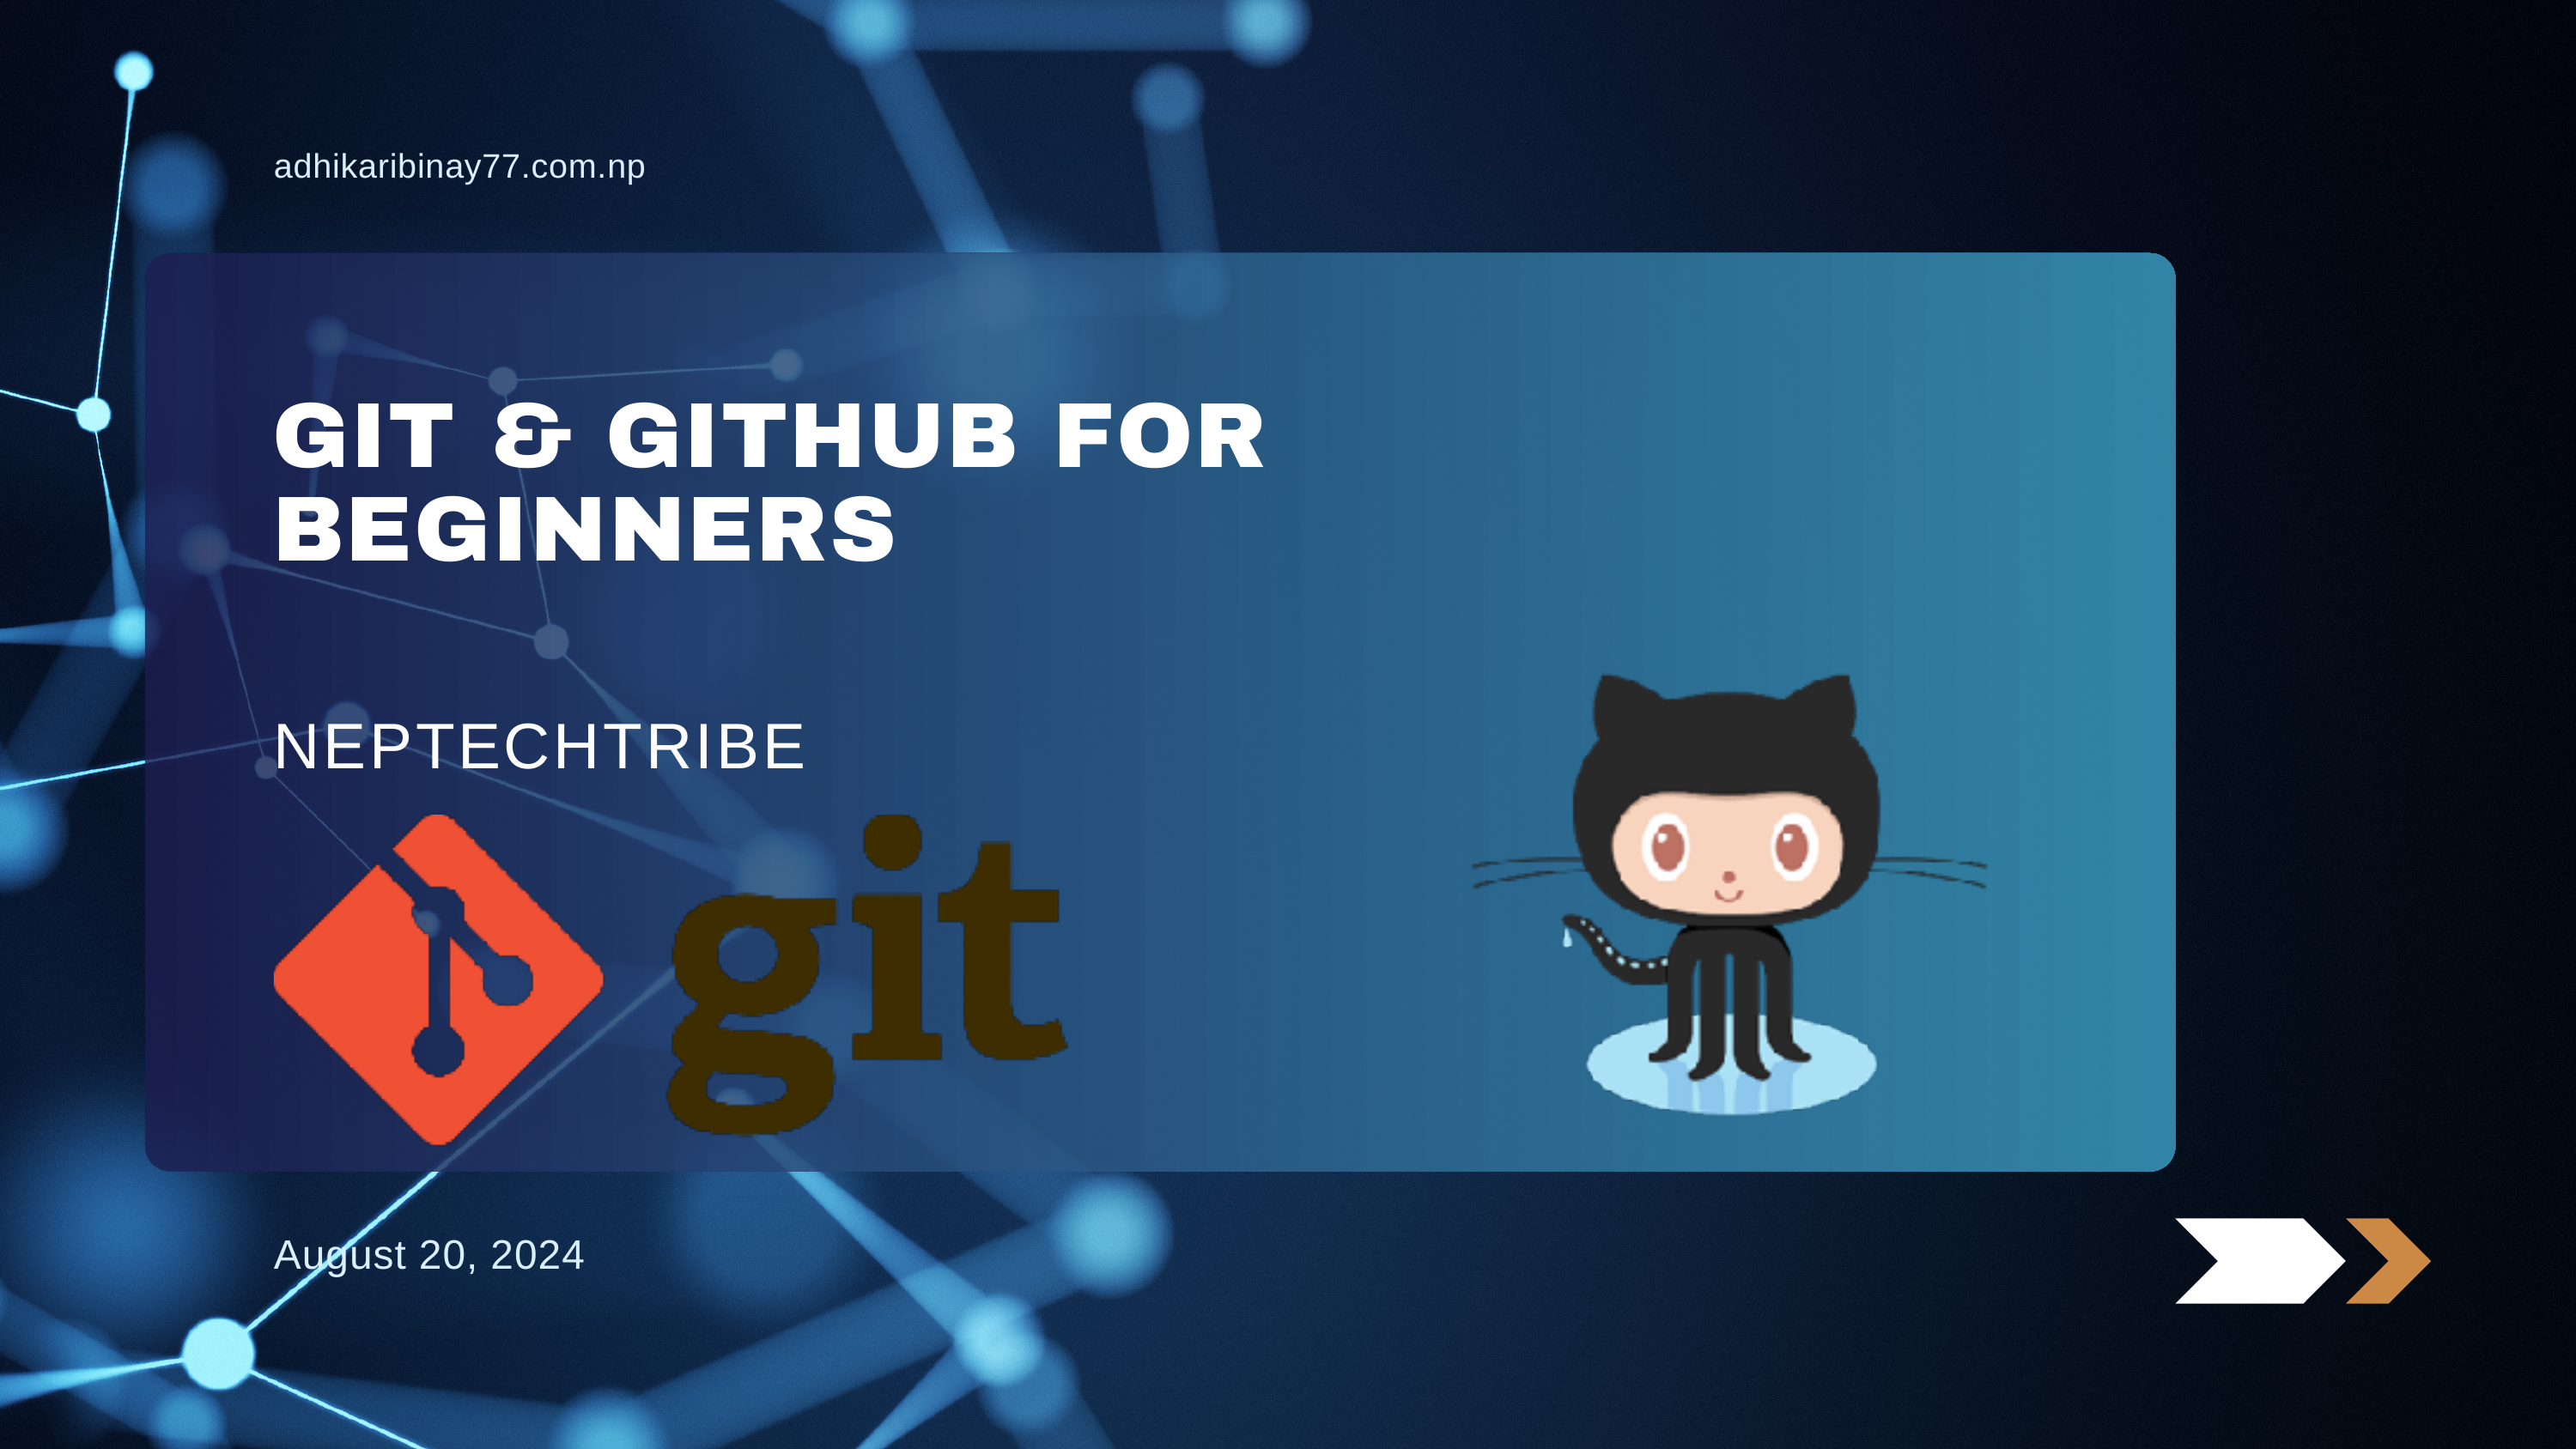

adhikaribinay77.com.np

GIT & GITHUB FOR
BEGINNERS

NEPTECHTRIBE

August 20, 2024